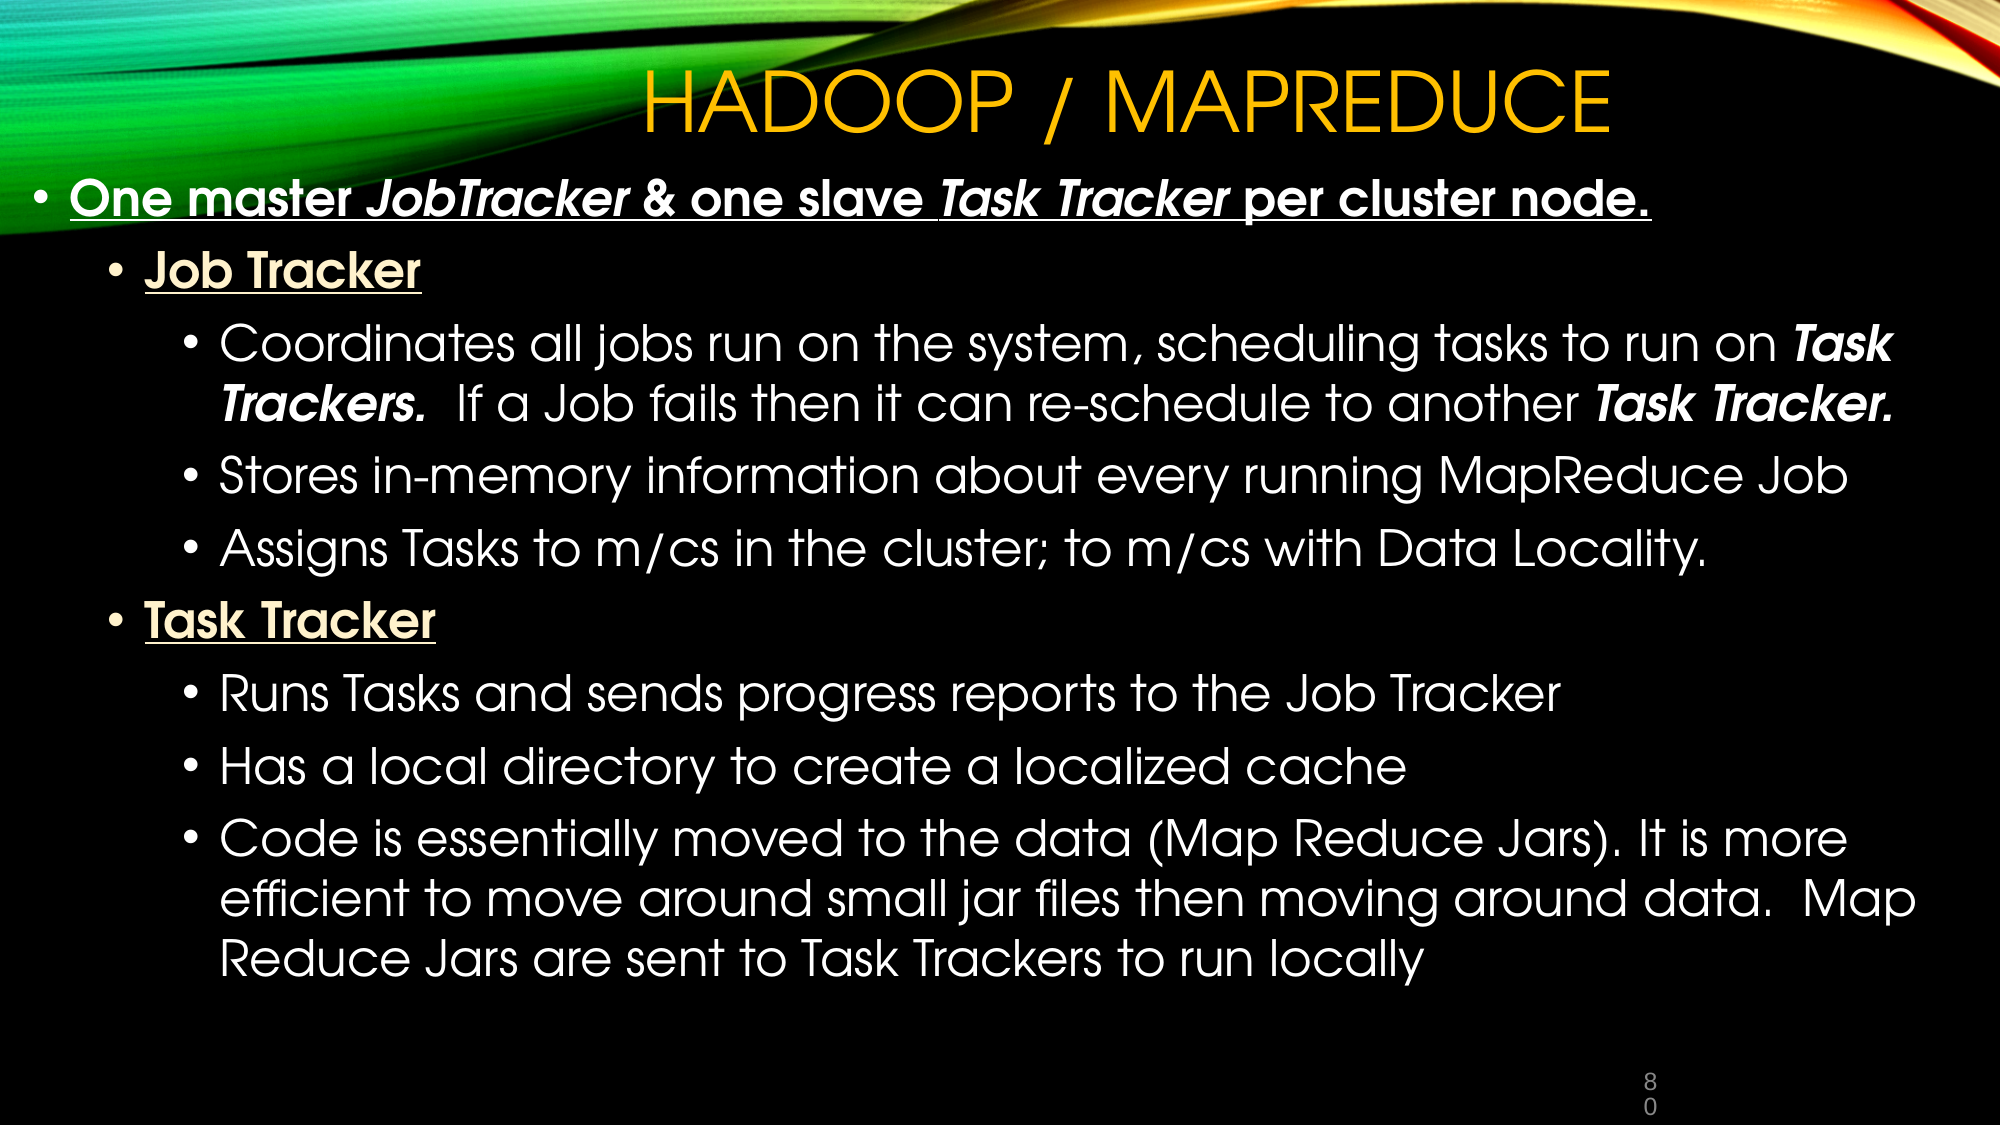

# HADOOP / MAPREDUCE
One master JobTracker & one slave Task Tracker per cluster node.
Job Tracker
Coordinates all jobs run on the system, scheduling tasks to run on Task Trackers.  If a Job fails then it can re-schedule to another Task Tracker.
Stores in-memory information about every running MapReduce Job
Assigns Tasks to m/cs in the cluster; to m/cs with Data Locality.
Task Tracker
Runs Tasks and sends progress reports to the Job Tracker
Has a local directory to create a localized cache
Code is essentially moved to the data (Map Reduce Jars). It is more efficient to move around small jar files then moving around data.  Map Reduce Jars are sent to Task Trackers to run locally

80